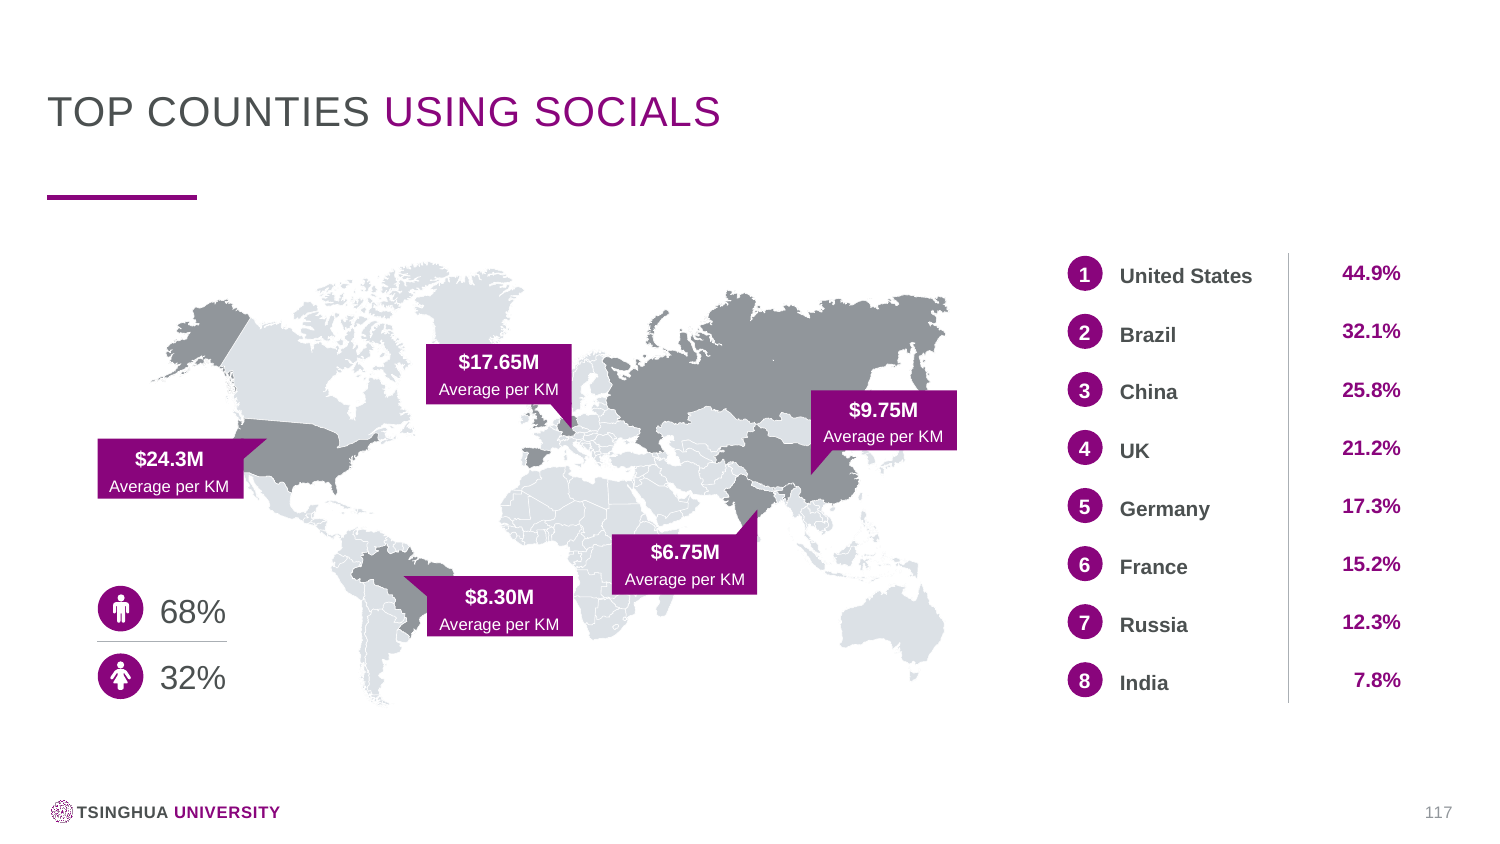

Top Counties Using Socials

44.9%
1
United States

32.1%
2
Brazil

25.8%
3
China

21.2%
4
UK

17.3%
5
Germany

15.2%
6
France

12.3%
7
Russia

7.8%
8
India

$17.65M
Average per KM

$9.75M
Average per KM

$24.3M
Average per KM

$6.75M
Average per KM

$8.30M
Average per KM

68%

32%